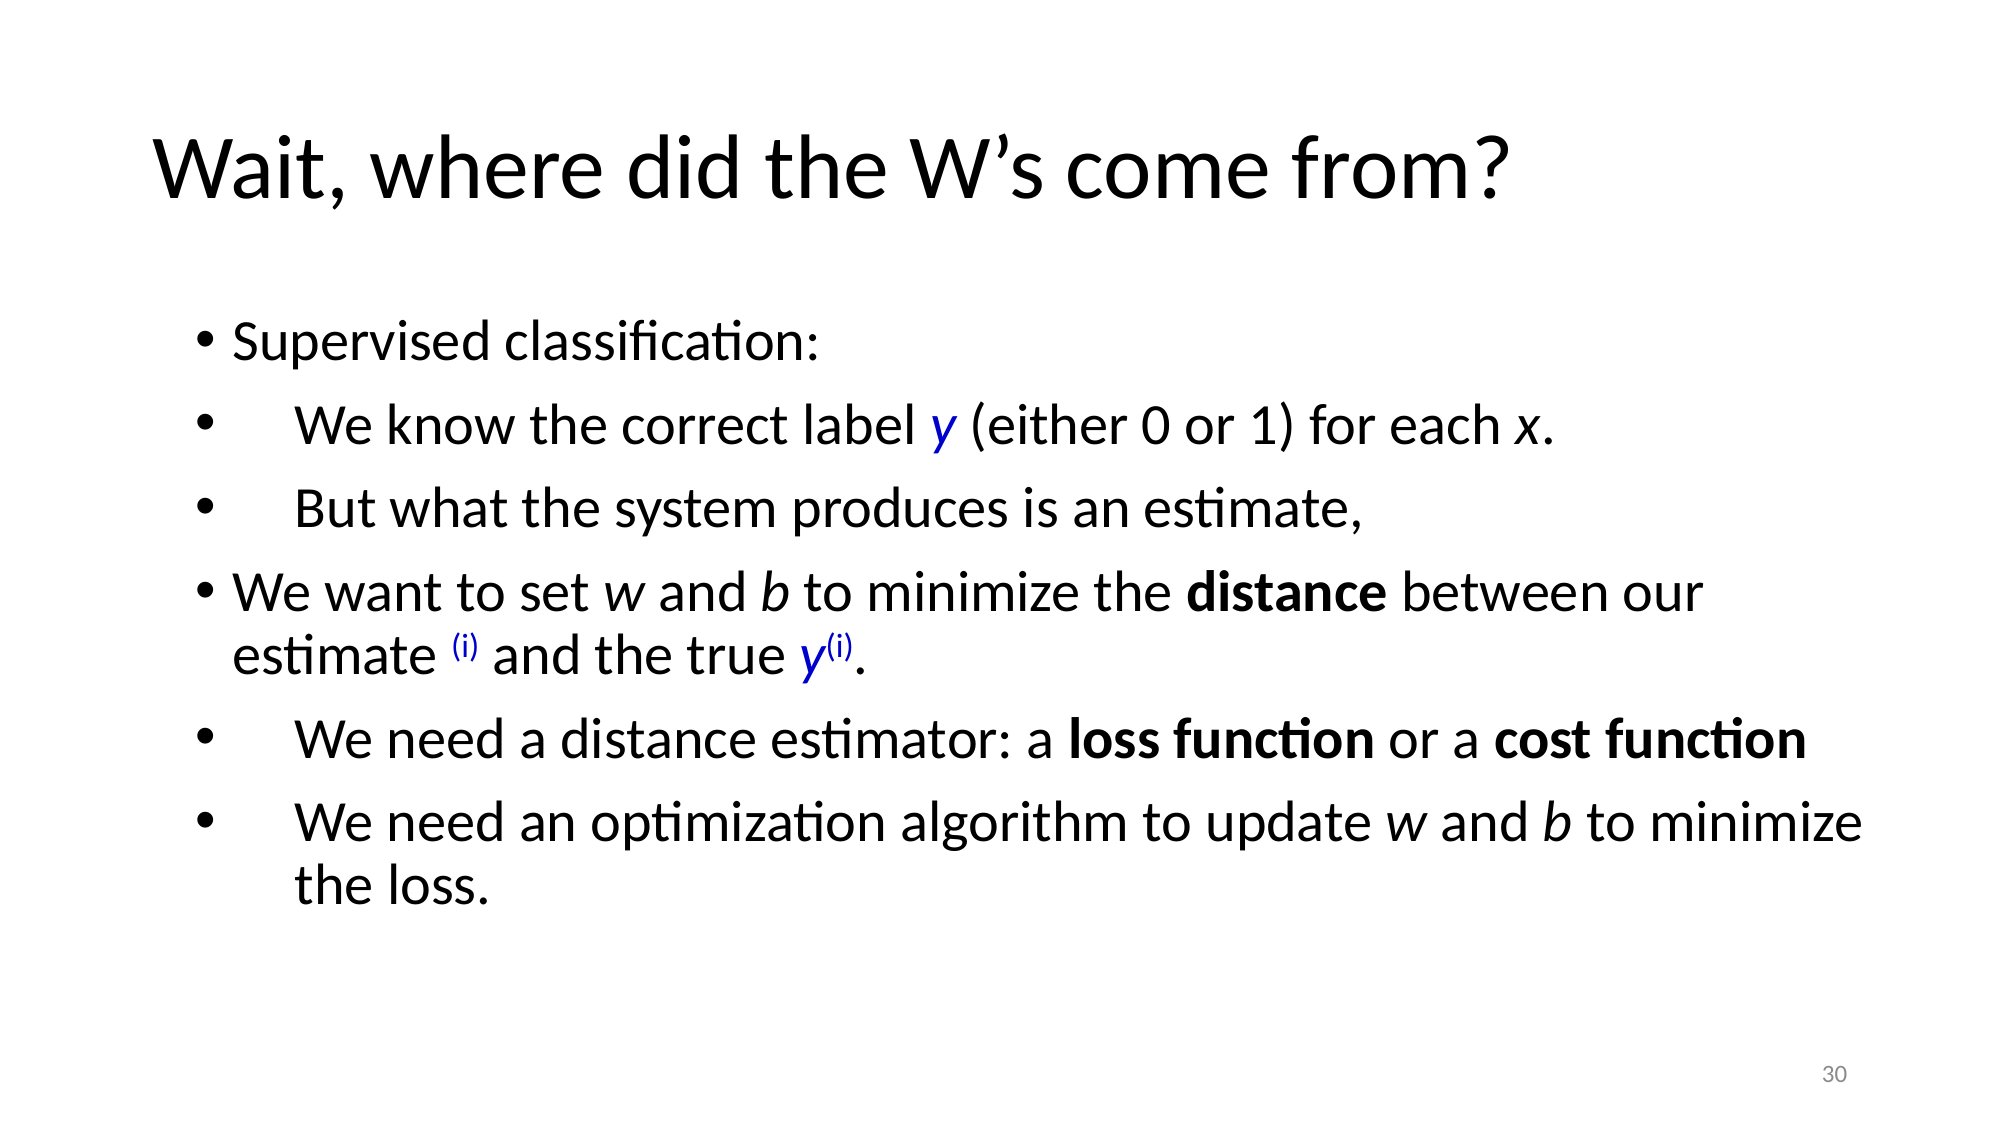

# Wait, where did the W’s come from?
Supervised classification:
We know the correct label y (either 0 or 1) for each x.
But what the system produces is an estimate,
We want to set w and b to minimize the distance between our estimate (i) and the true y(i).
We need a distance estimator: a loss function or a cost function
We need an optimization algorithm to update w and b to minimize the loss.
30